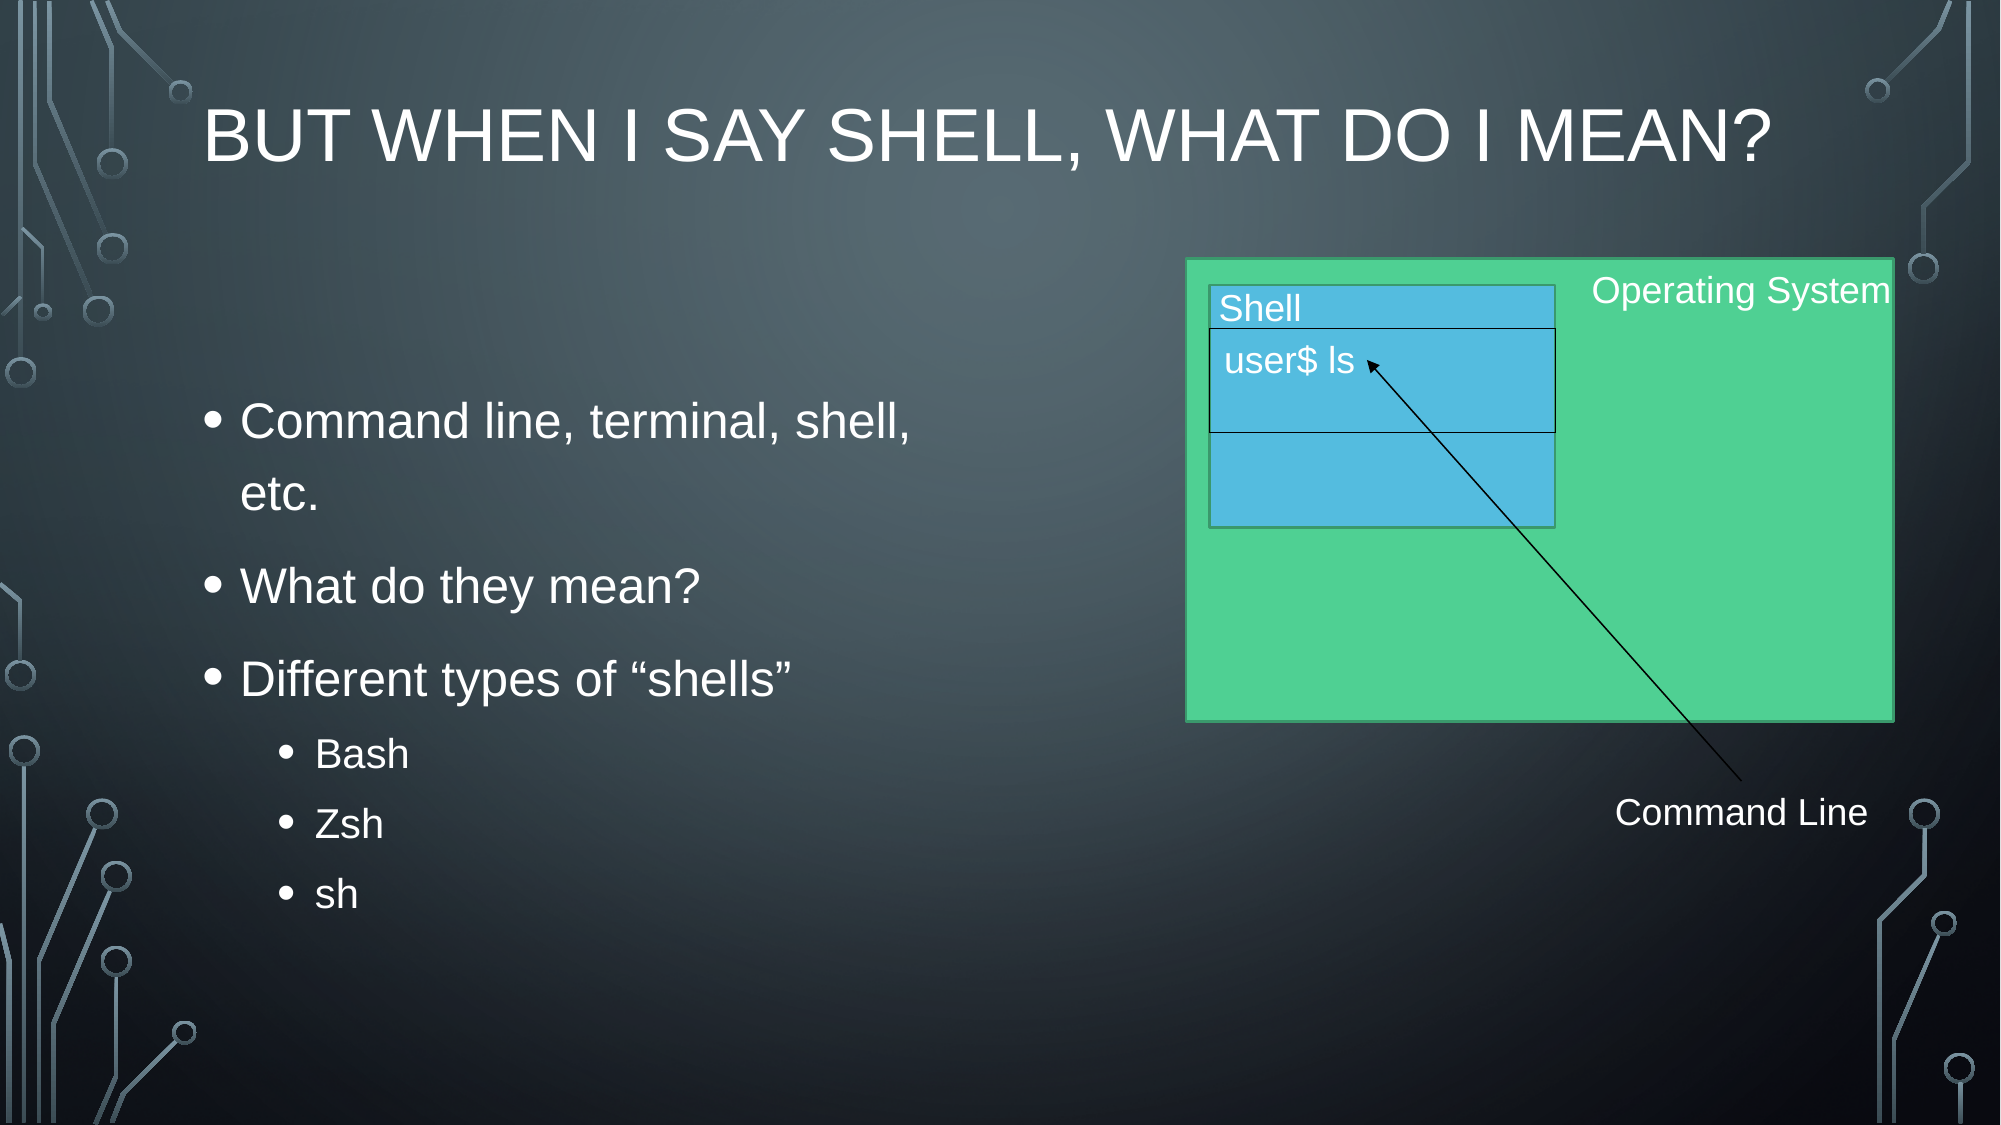

# But When I say shell, What do I mean?

Operating System
Shell

user$ ls
Command line, terminal, shell, etc.
What do they mean?
Different types of “shells”
Bash
Zsh
sh
Command Line